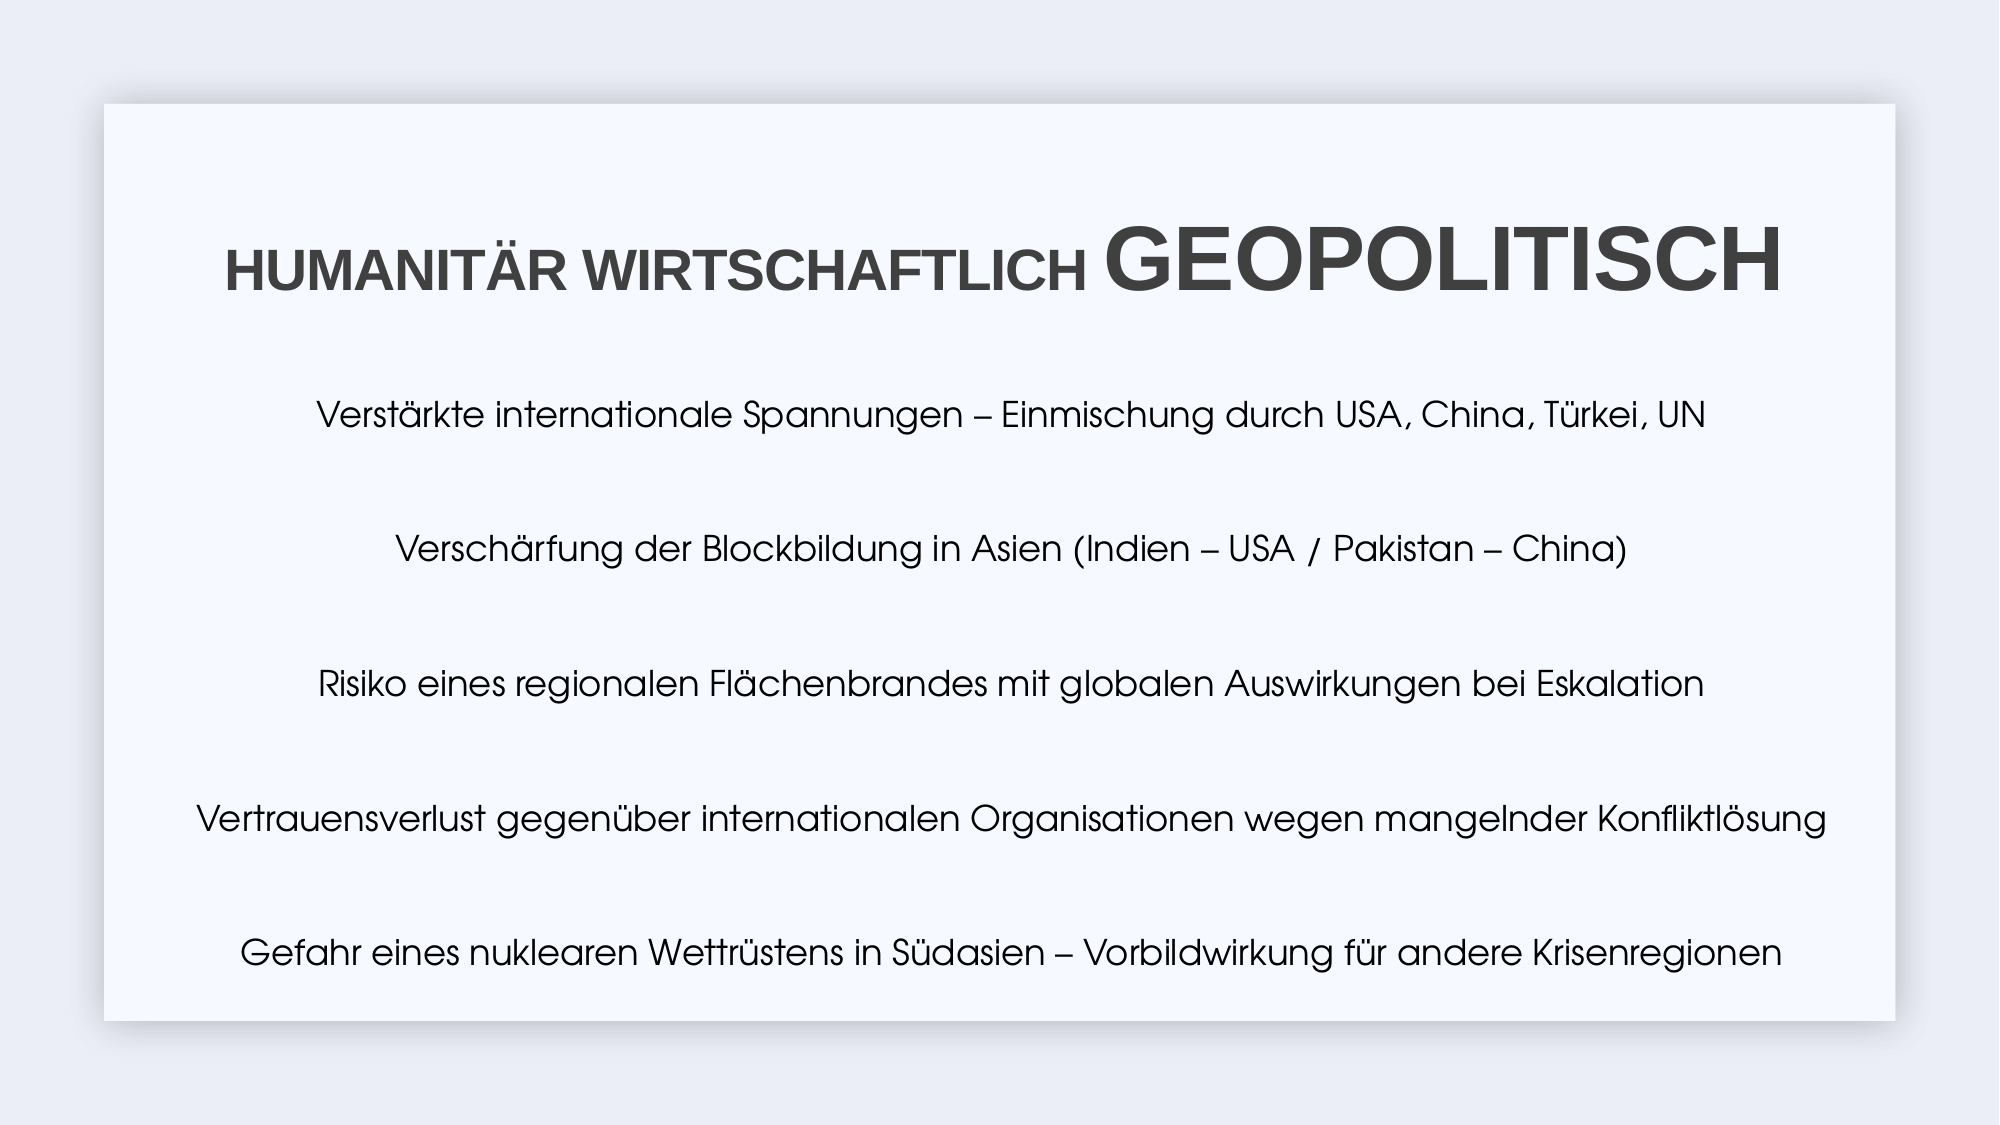

# Humanitär Wirtschaftlich Geopolitisch
Verstärkte internationale Spannungen – Einmischung durch USA, China, Türkei, UN

Verschärfung der Blockbildung in Asien (Indien – USA / Pakistan – China)

Risiko eines regionalen Flächenbrandes mit globalen Auswirkungen bei Eskalation

Vertrauensverlust gegenüber internationalen Organisationen wegen mangelnder Konfliktlösung

Gefahr eines nuklearen Wettrüstens in Südasien – Vorbildwirkung für andere Krisenregionen